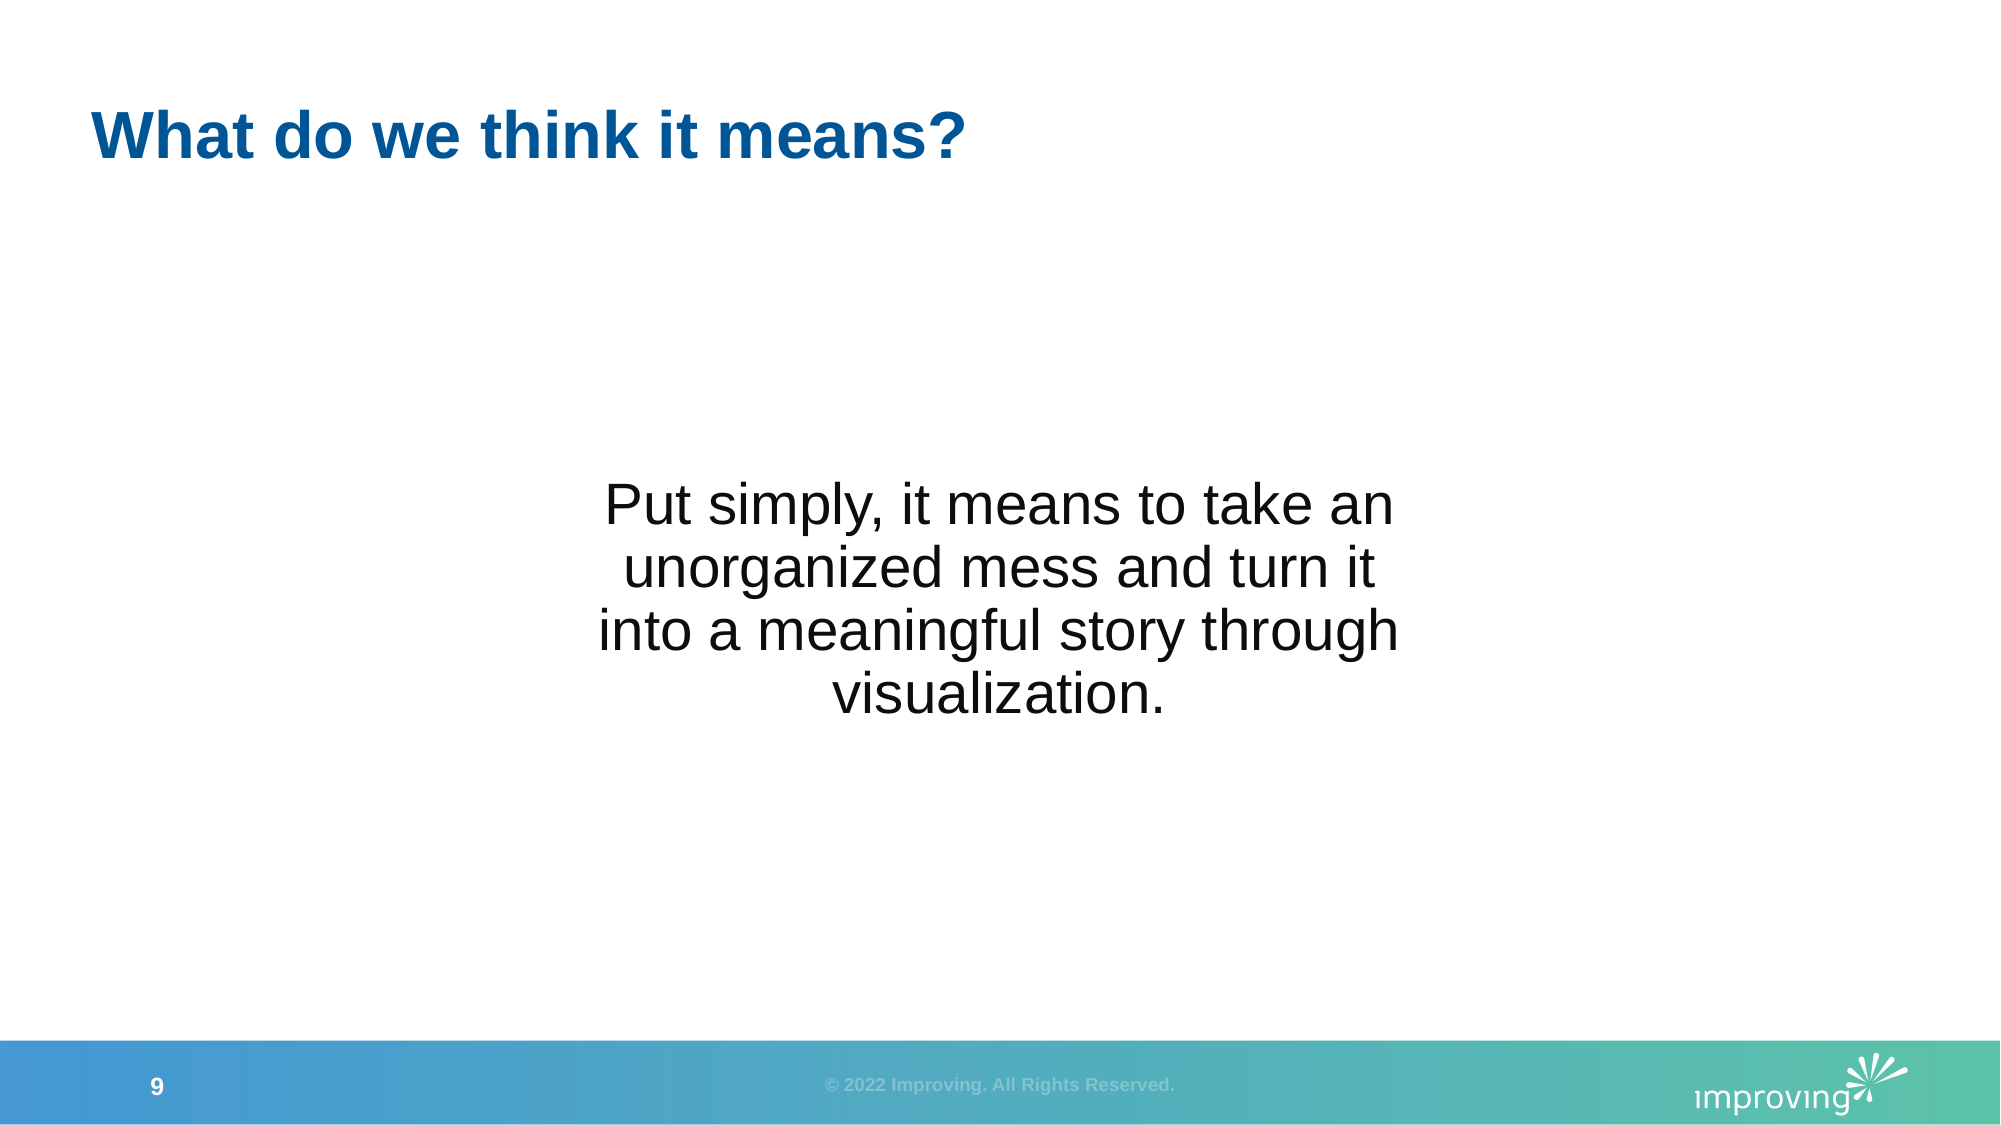

# What do we think it means?

Put simply, it means to take an unorganized mess and turn it into a meaningful story through visualization.